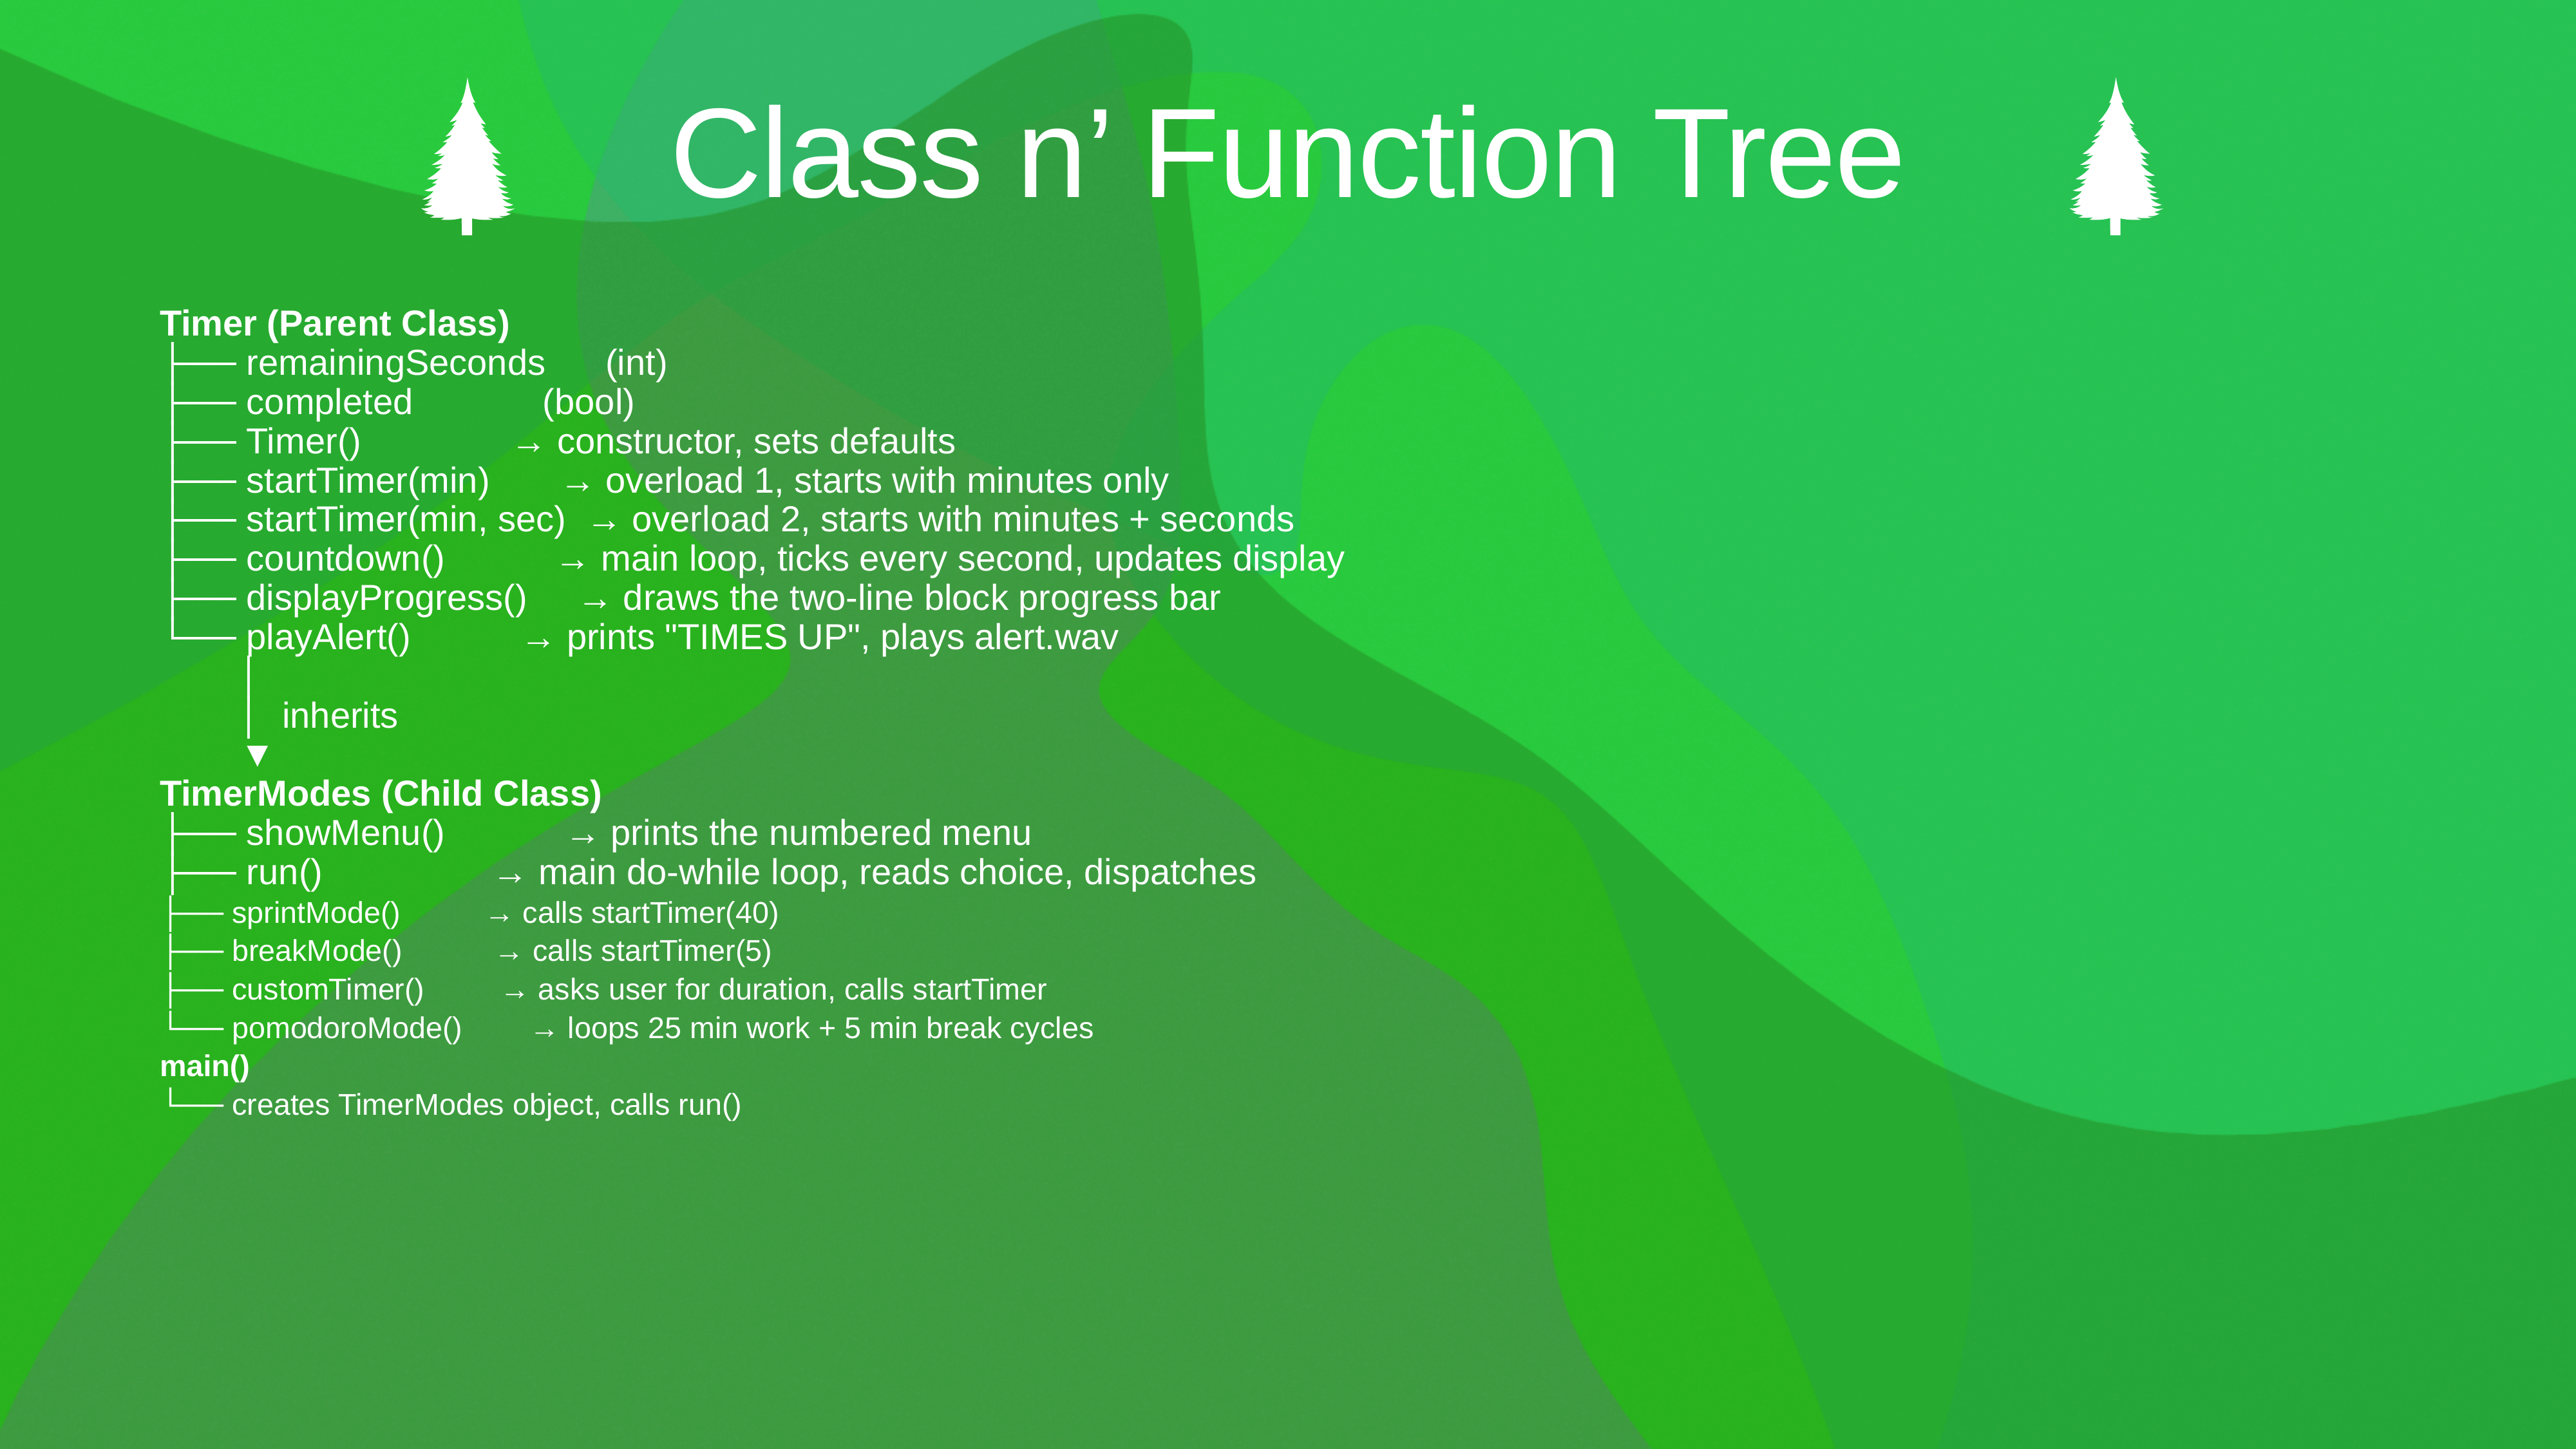

# Class n’ Function Tree

Timer (Parent Class)
├── remainingSeconds      (int)
├── completed             (bool)
├── Timer()               → constructor, sets defaults
├── startTimer(min)       → overload 1, starts with minutes only
├── startTimer(min, sec)  → overload 2, starts with minutes + seconds
├── countdown()           → main loop, ticks every second, updates display
├── displayProgress()     → draws the two-line block progress bar
└── playAlert()           → prints "TIMES UP", plays alert.wav
        │
        │  inherits
        ▼
TimerModes (Child Class)
├── showMenu()            → prints the numbered menu
├── run()                 → main do-while loop, reads choice, dispatches
├── sprintMode()          → calls startTimer(40)
├── breakMode()           → calls startTimer(5)
├── customTimer()         → asks user for duration, calls startTimer
└── pomodoroMode()        → loops 25 min work + 5 min break cycles
main()
└── creates TimerModes object, calls run()